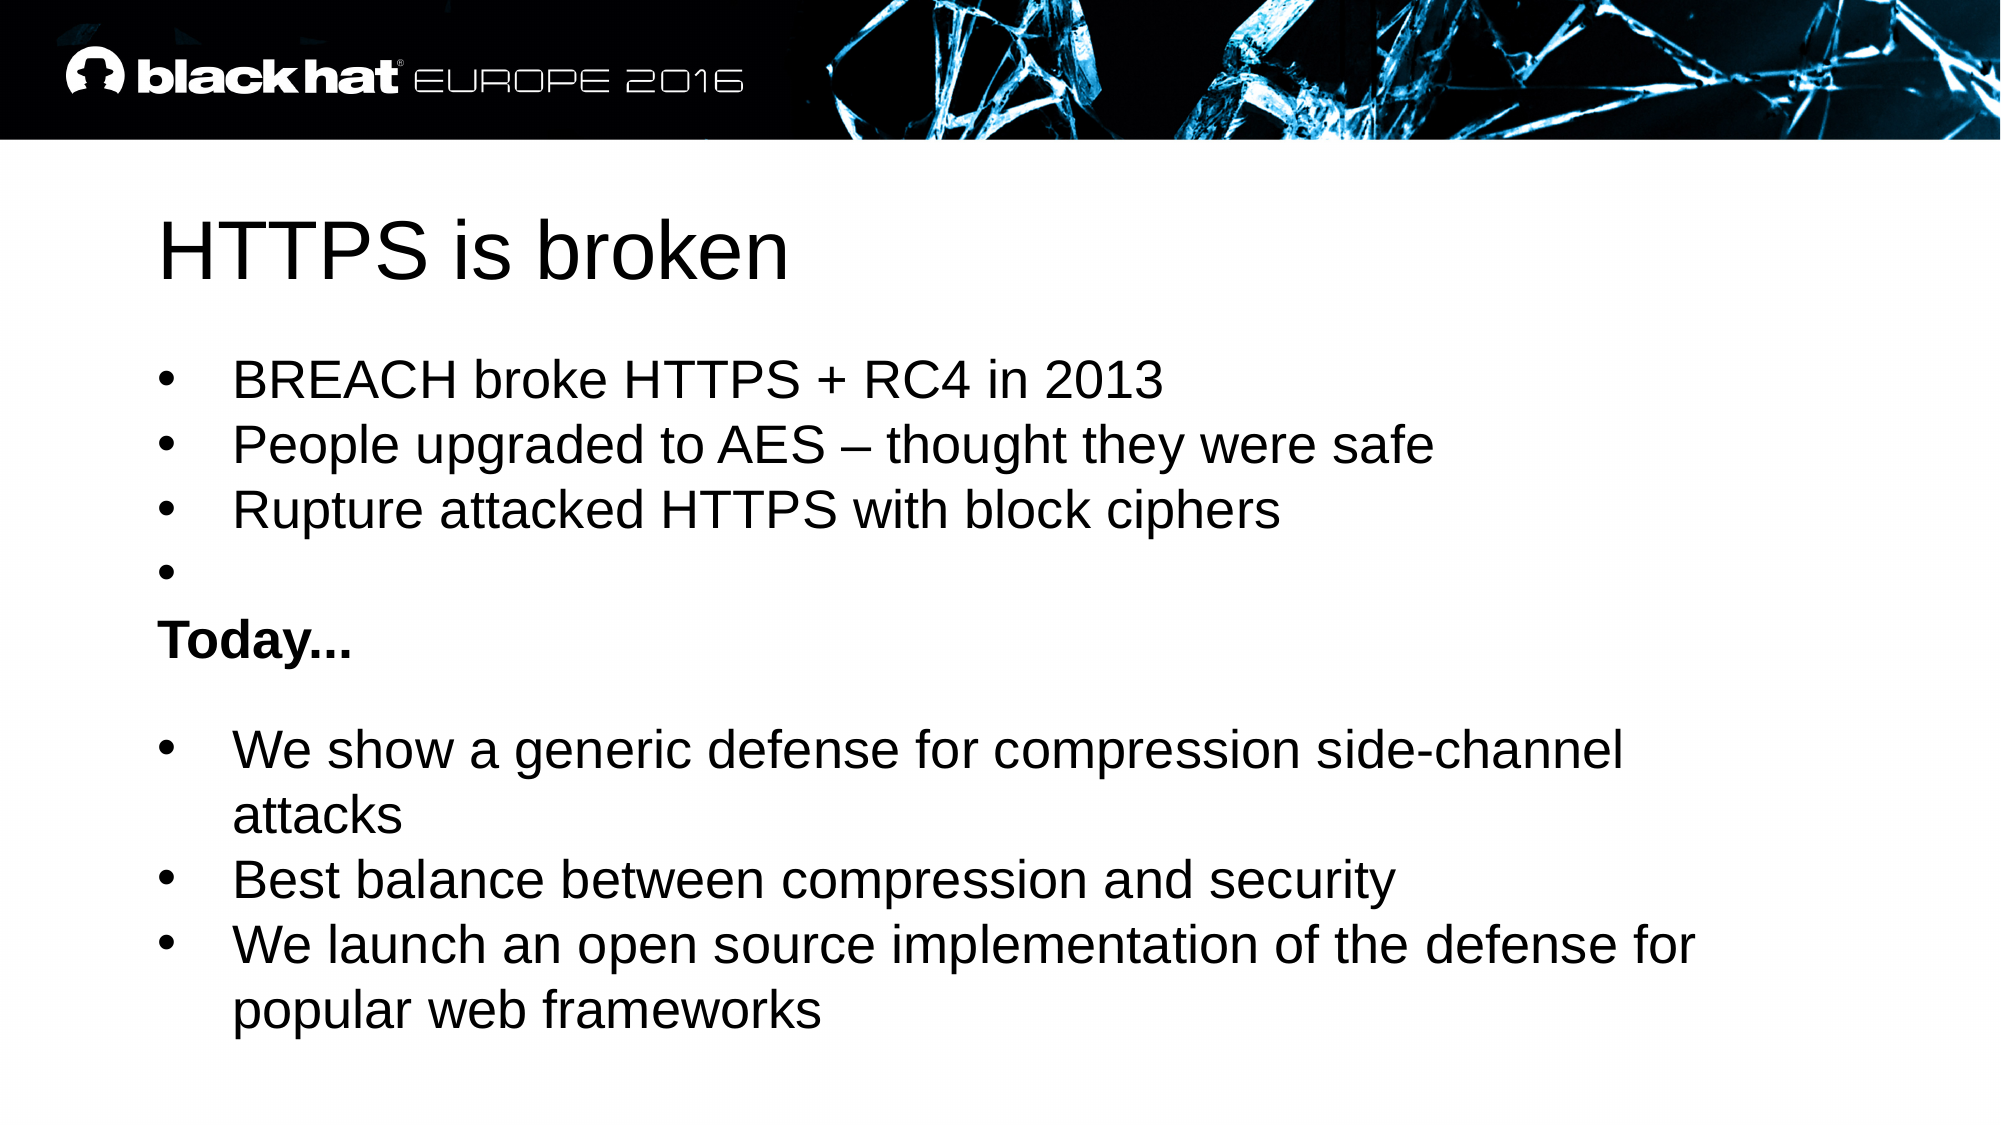

HTTPS is broken
BREACH broke HTTPS + RC4 in 2013
People upgraded to AES – thought they were safe
Rupture attacked HTTPS with block ciphers

Today...

We show a generic defense for compression side-channel attacks
Best balance between compression and security
We launch an open source implementation of the defense for popular web frameworks